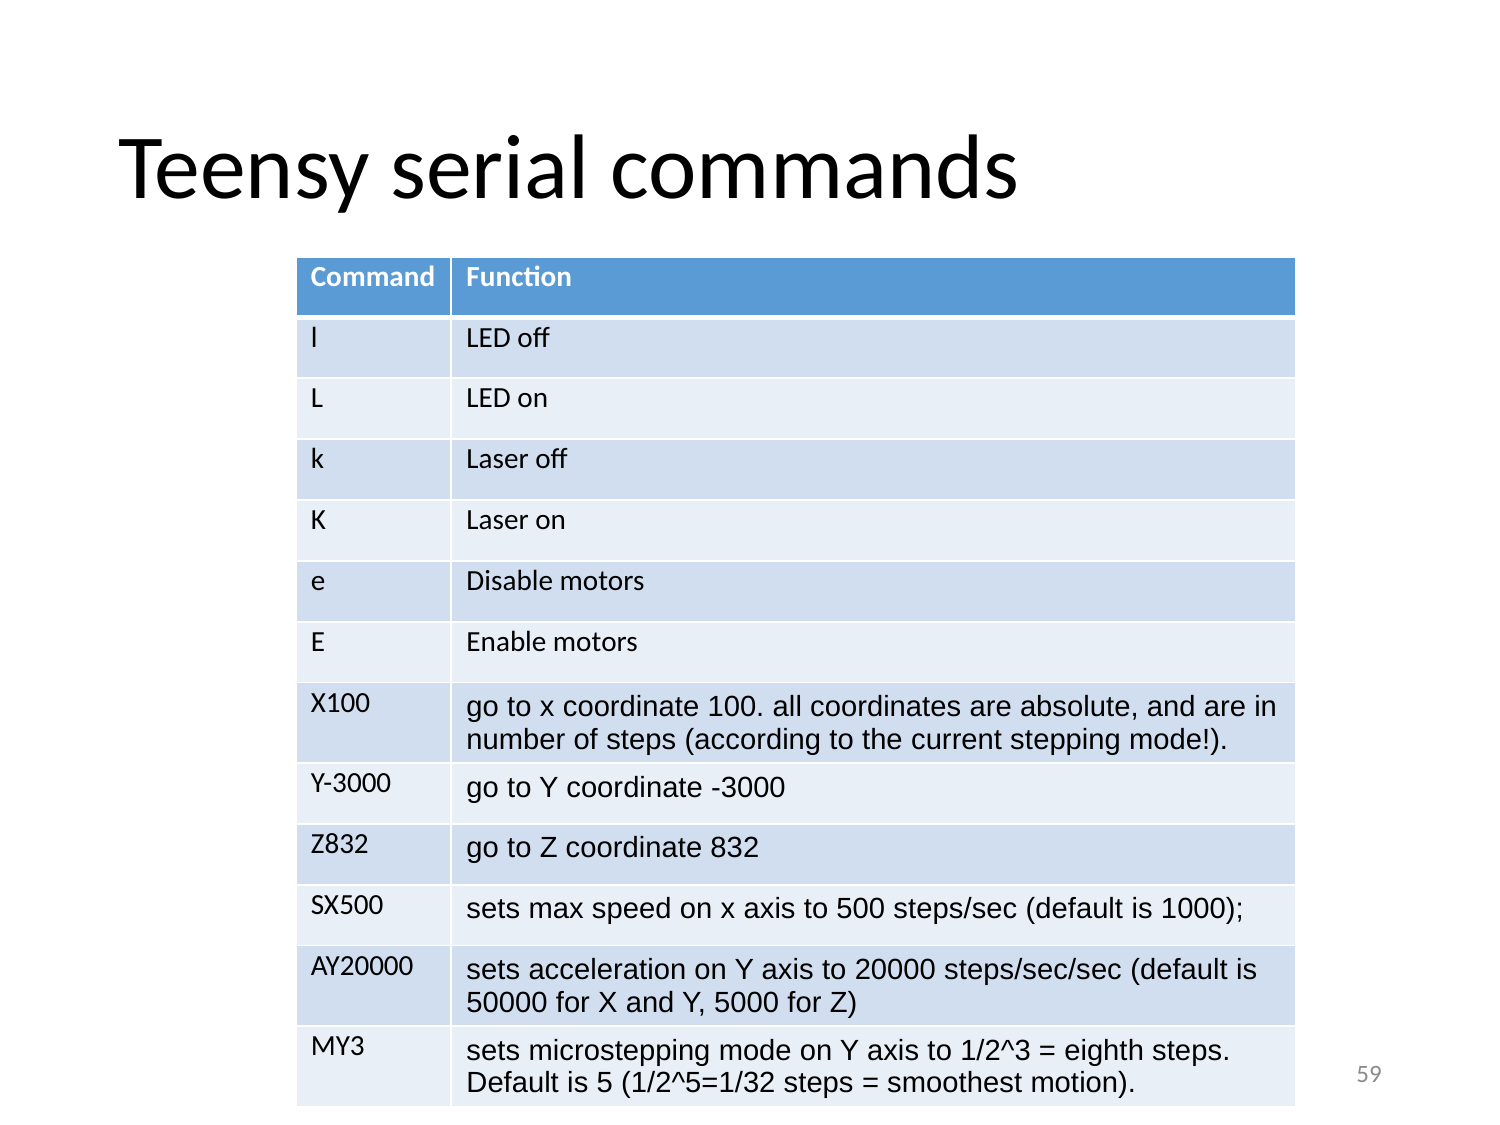

# Teensy serial commands
| Command | Function |
| --- | --- |
| l | LED off |
| L | LED on |
| k | Laser off |
| K | Laser on |
| e | Disable motors |
| E | Enable motors |
| X100 | go to x coordinate 100. all coordinates are absolute, and are in number of steps (according to the current stepping mode!). |
| Y-3000 | go to Y coordinate -3000 |
| Z832 | go to Z coordinate 832 |
| SX500 | sets max speed on x axis to 500 steps/sec (default is 1000); |
| AY20000 | sets acceleration on Y axis to 20000 steps/sec/sec (default is 50000 for X and Y, 5000 for Z) |
| MY3 | sets microstepping mode on Y axis to 1/2^3 = eighth steps. Default is 5 (1/2^5=1/32 steps = smoothest motion). |
59